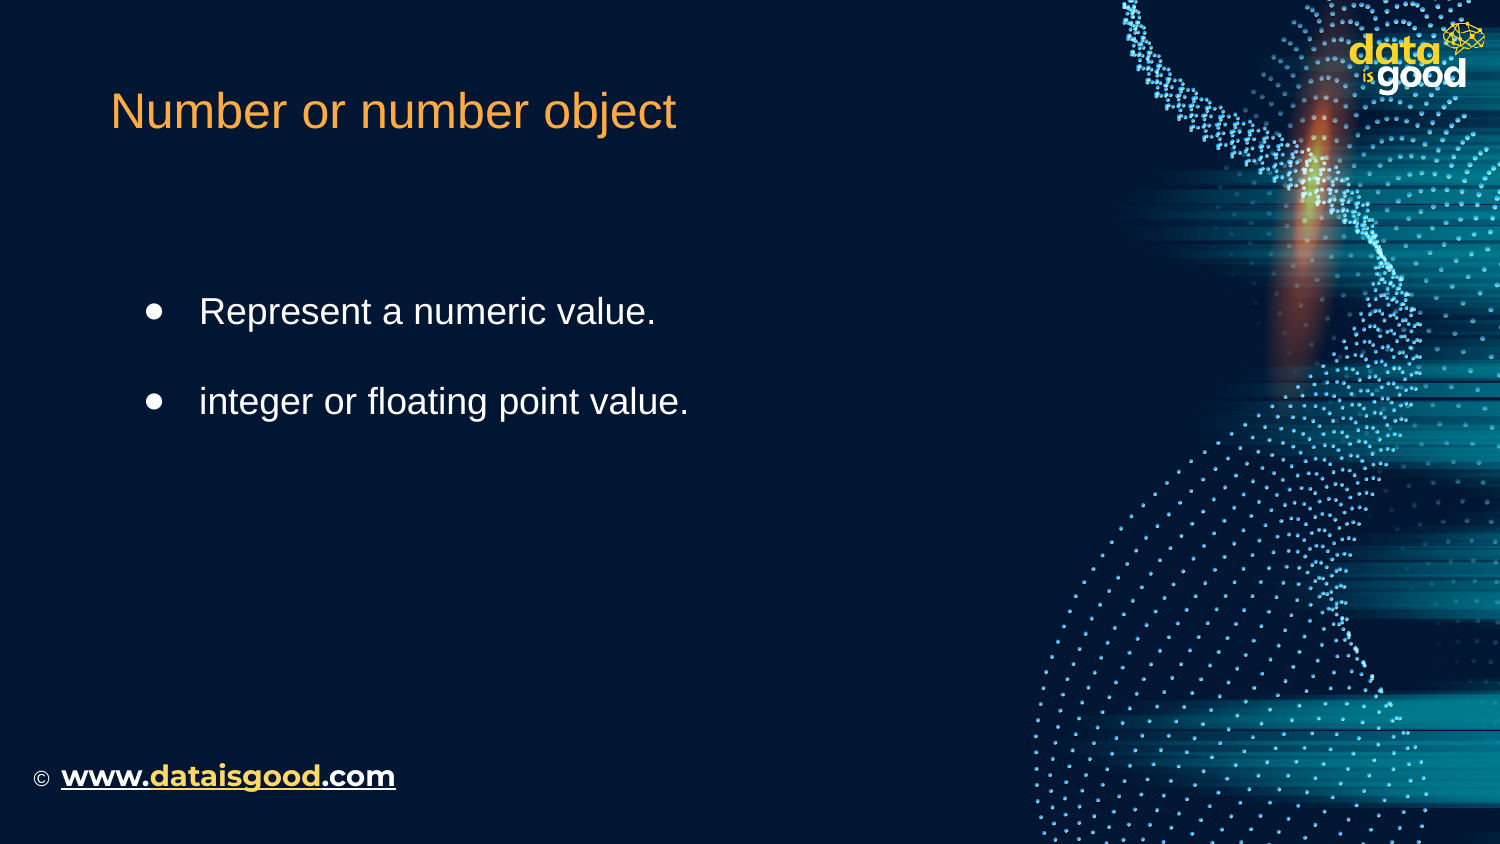

# Number or number object
Represent a numeric value.
integer or floating point value.